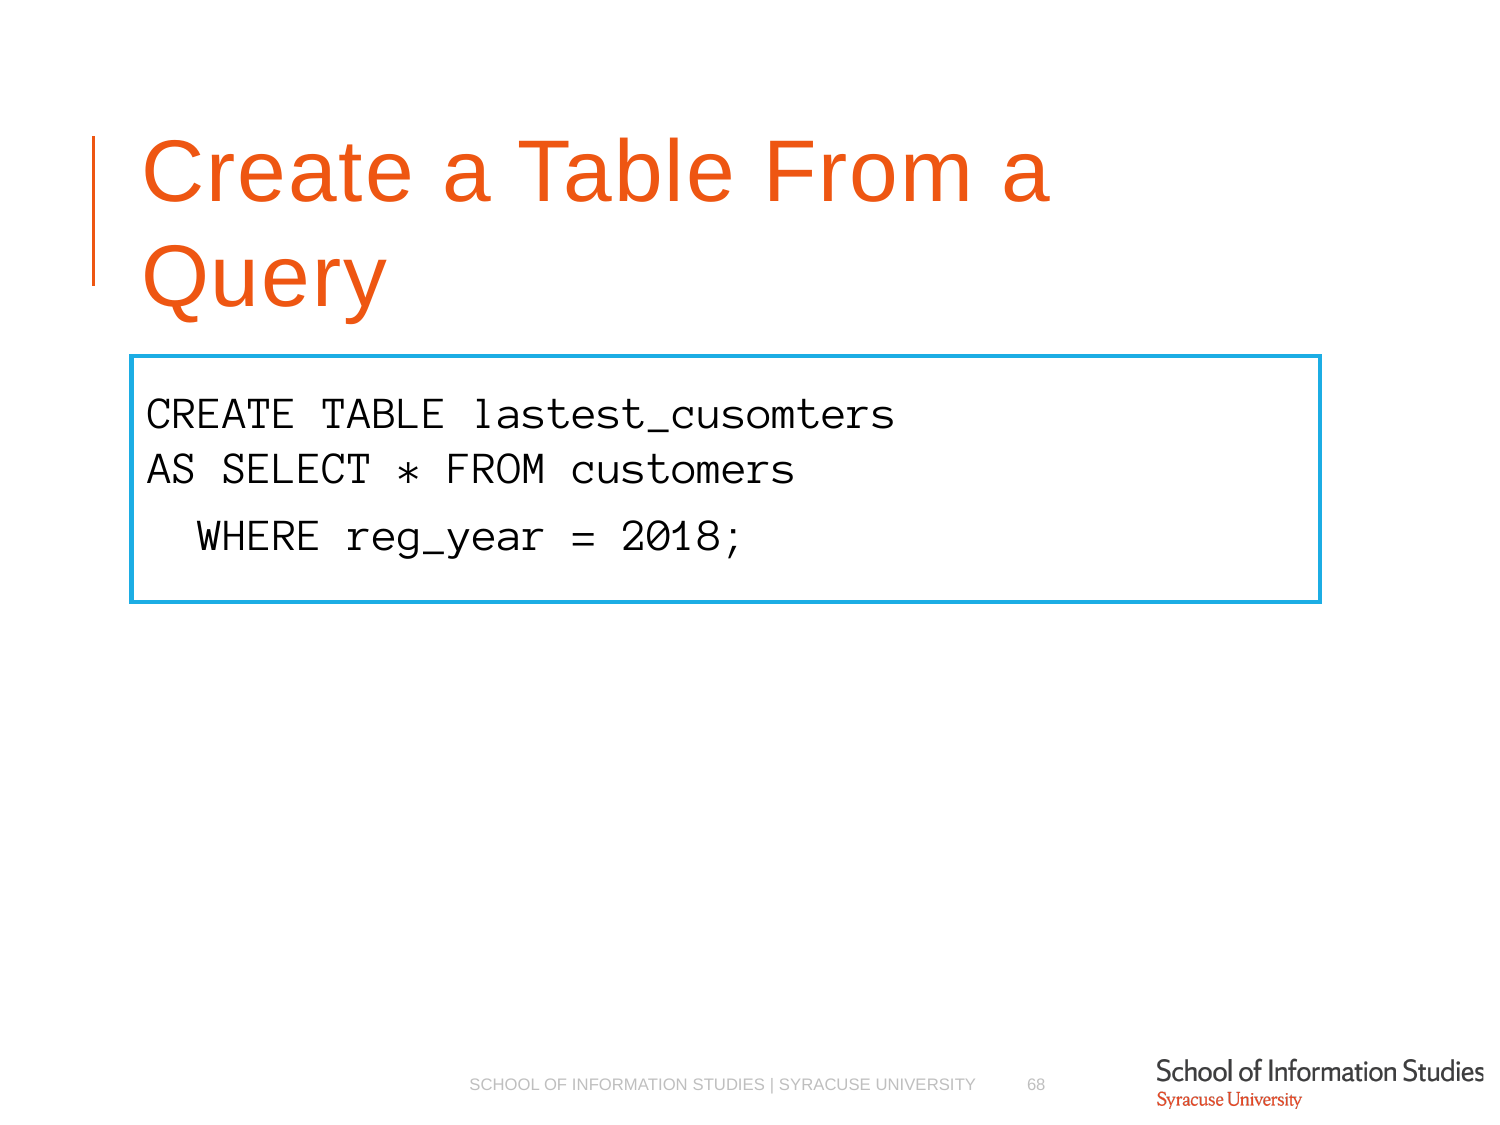

# Create a Table From a Query

CREATE TABLE lastest_cusomters
AS SELECT * FROM customers
  WHERE reg_year = 2018;
School of Information Studies | Syracuse University
68